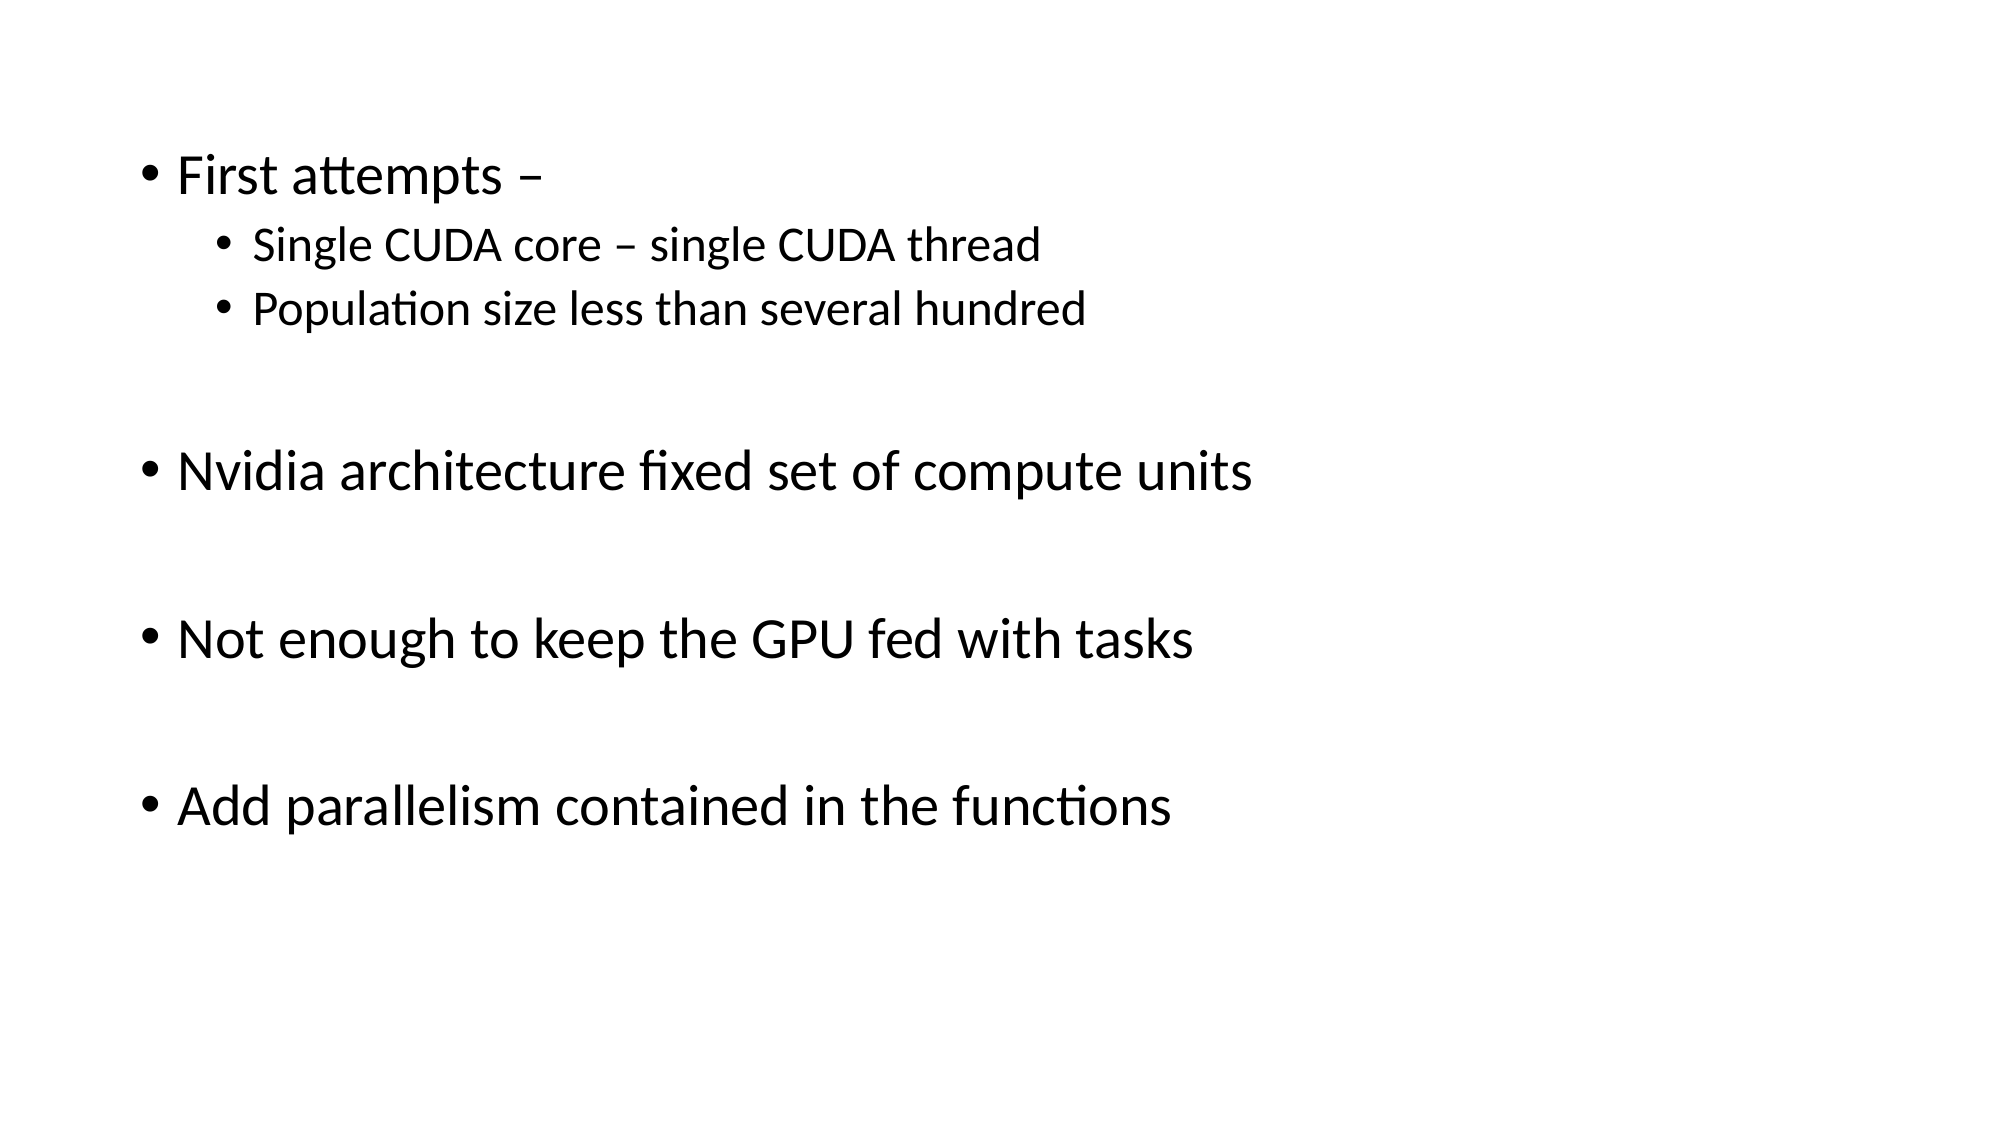

First attempts –
Single CUDA core – single CUDA thread
Population size less than several hundred

Nvidia architecture fixed set of compute units

Not enough to keep the GPU fed with tasks

Add parallelism contained in the functions